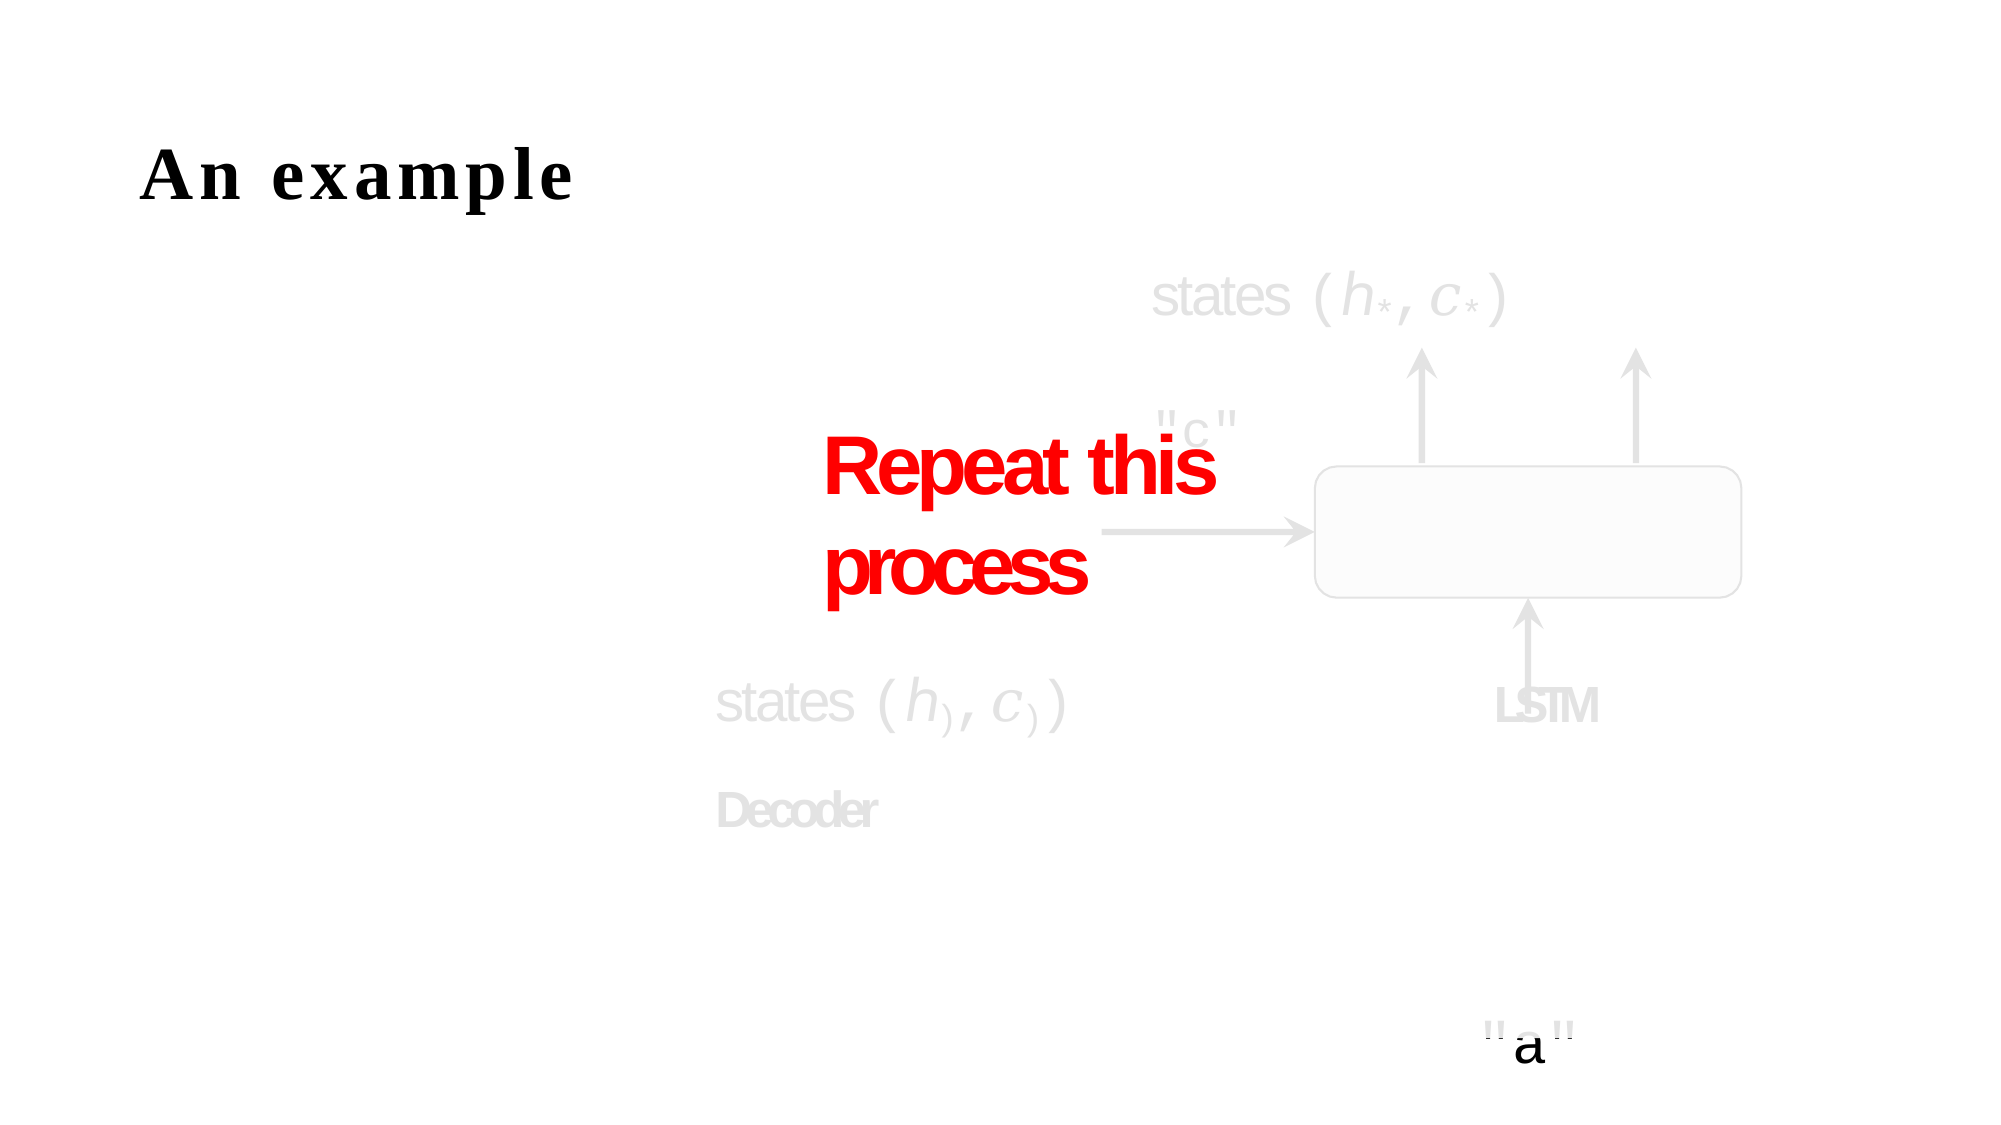

An example

states (ℎ*,𝑐*)	"c"

states (ℎ),𝑐))	LSTM Decoder

"a"

Record:	"mac"

Repeat this process